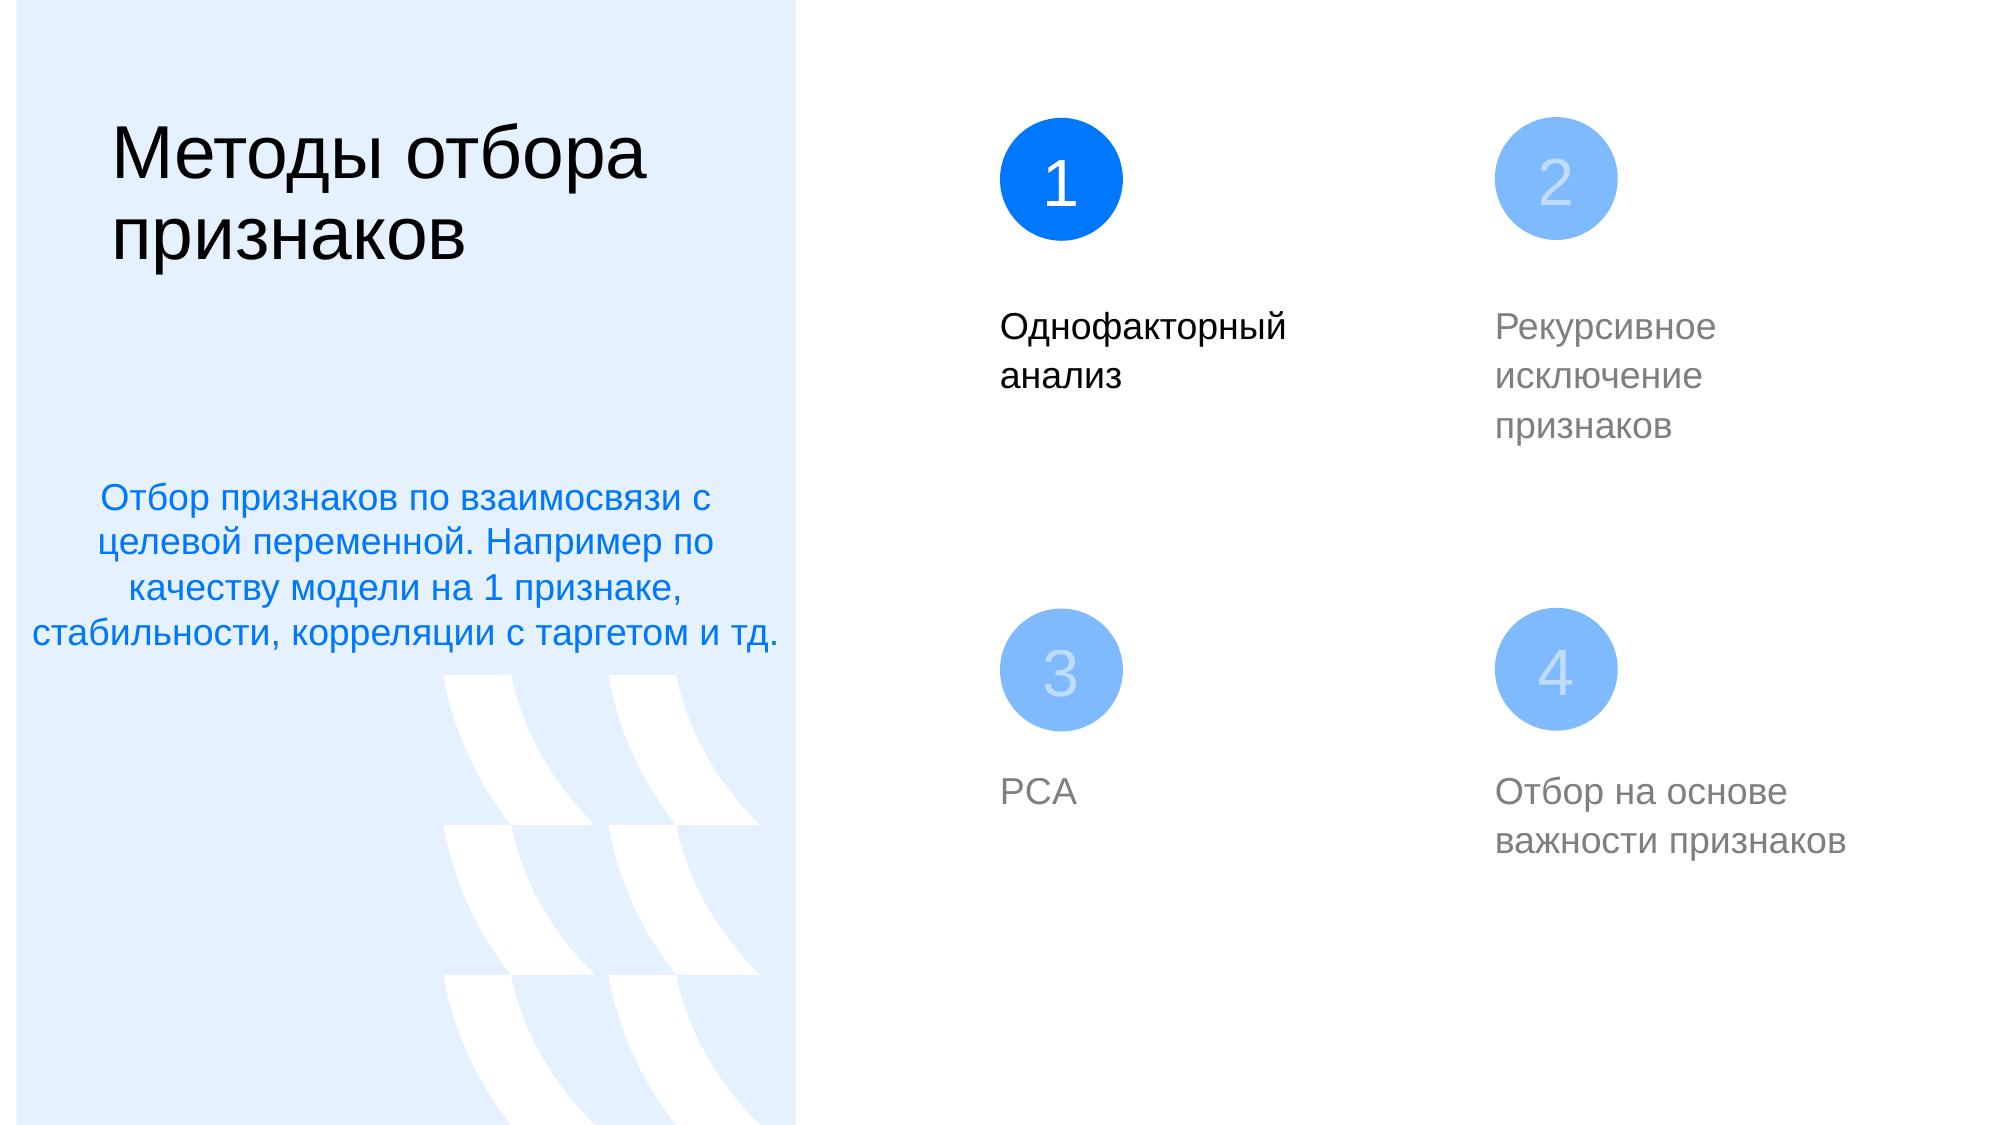

Отбор признаков по взаимосвязи с целевой переменной. Например по качеству модели на 1 признаке, стабильности, корреляции с таргетом и тд.
# Методы отбора признаков
2
1
Однофакторный анализ
Рекурсивное исключение признаков
4
3

PCA
Отбор на основе важности признаков